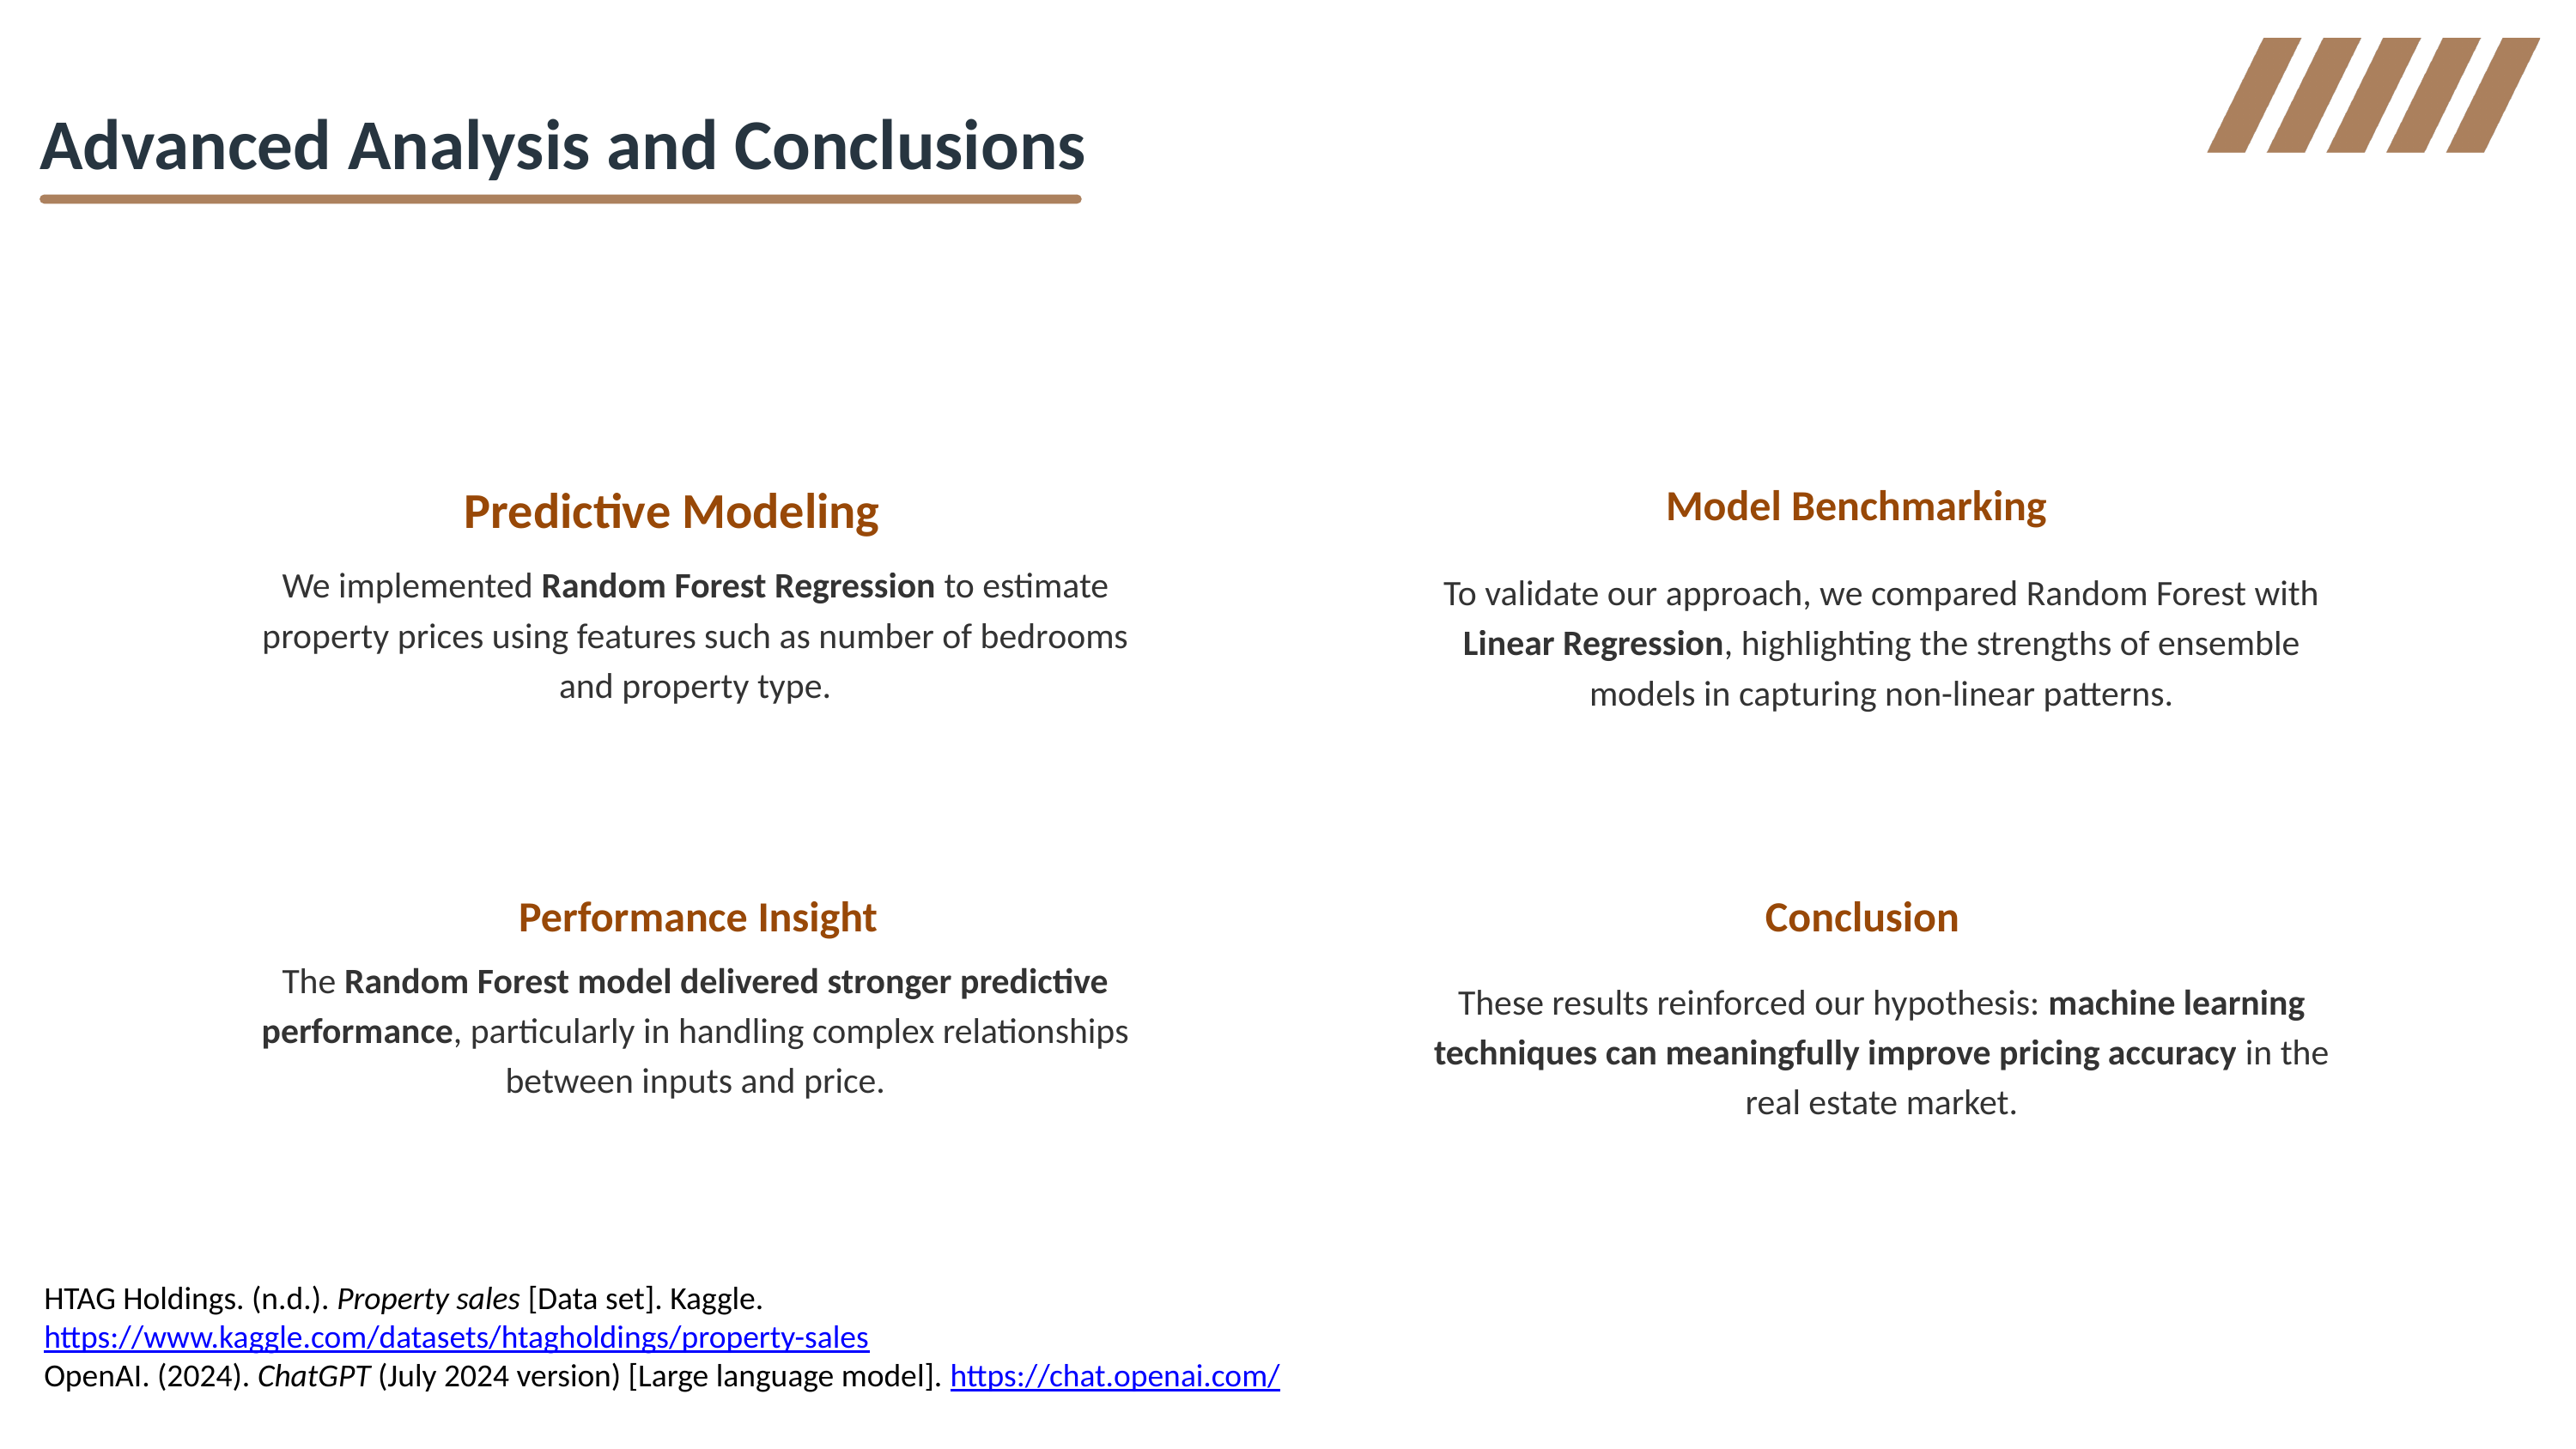

Key Takeaways

Advanced Analysis and Conclusions

Model Benchmarking
 Predictive Modeling
We implemented Random Forest Regression to estimate property prices using features such as number of bedrooms and property type.
To validate our approach, we compared Random Forest with Linear Regression, highlighting the strengths of ensemble models in capturing non-linear patterns.
Performance Insight
Conclusion
The Random Forest model delivered stronger predictive performance, particularly in handling complex relationships between inputs and price.
These results reinforced our hypothesis: machine learning techniques can meaningfully improve pricing accuracy in the real estate market.
HTAG Holdings. (n.d.). Property sales [Data set]. Kaggle. https://www.kaggle.com/datasets/htagholdings/property-sales
OpenAI. (2024). ChatGPT (July 2024 version) [Large language model]. https://chat.openai.com/